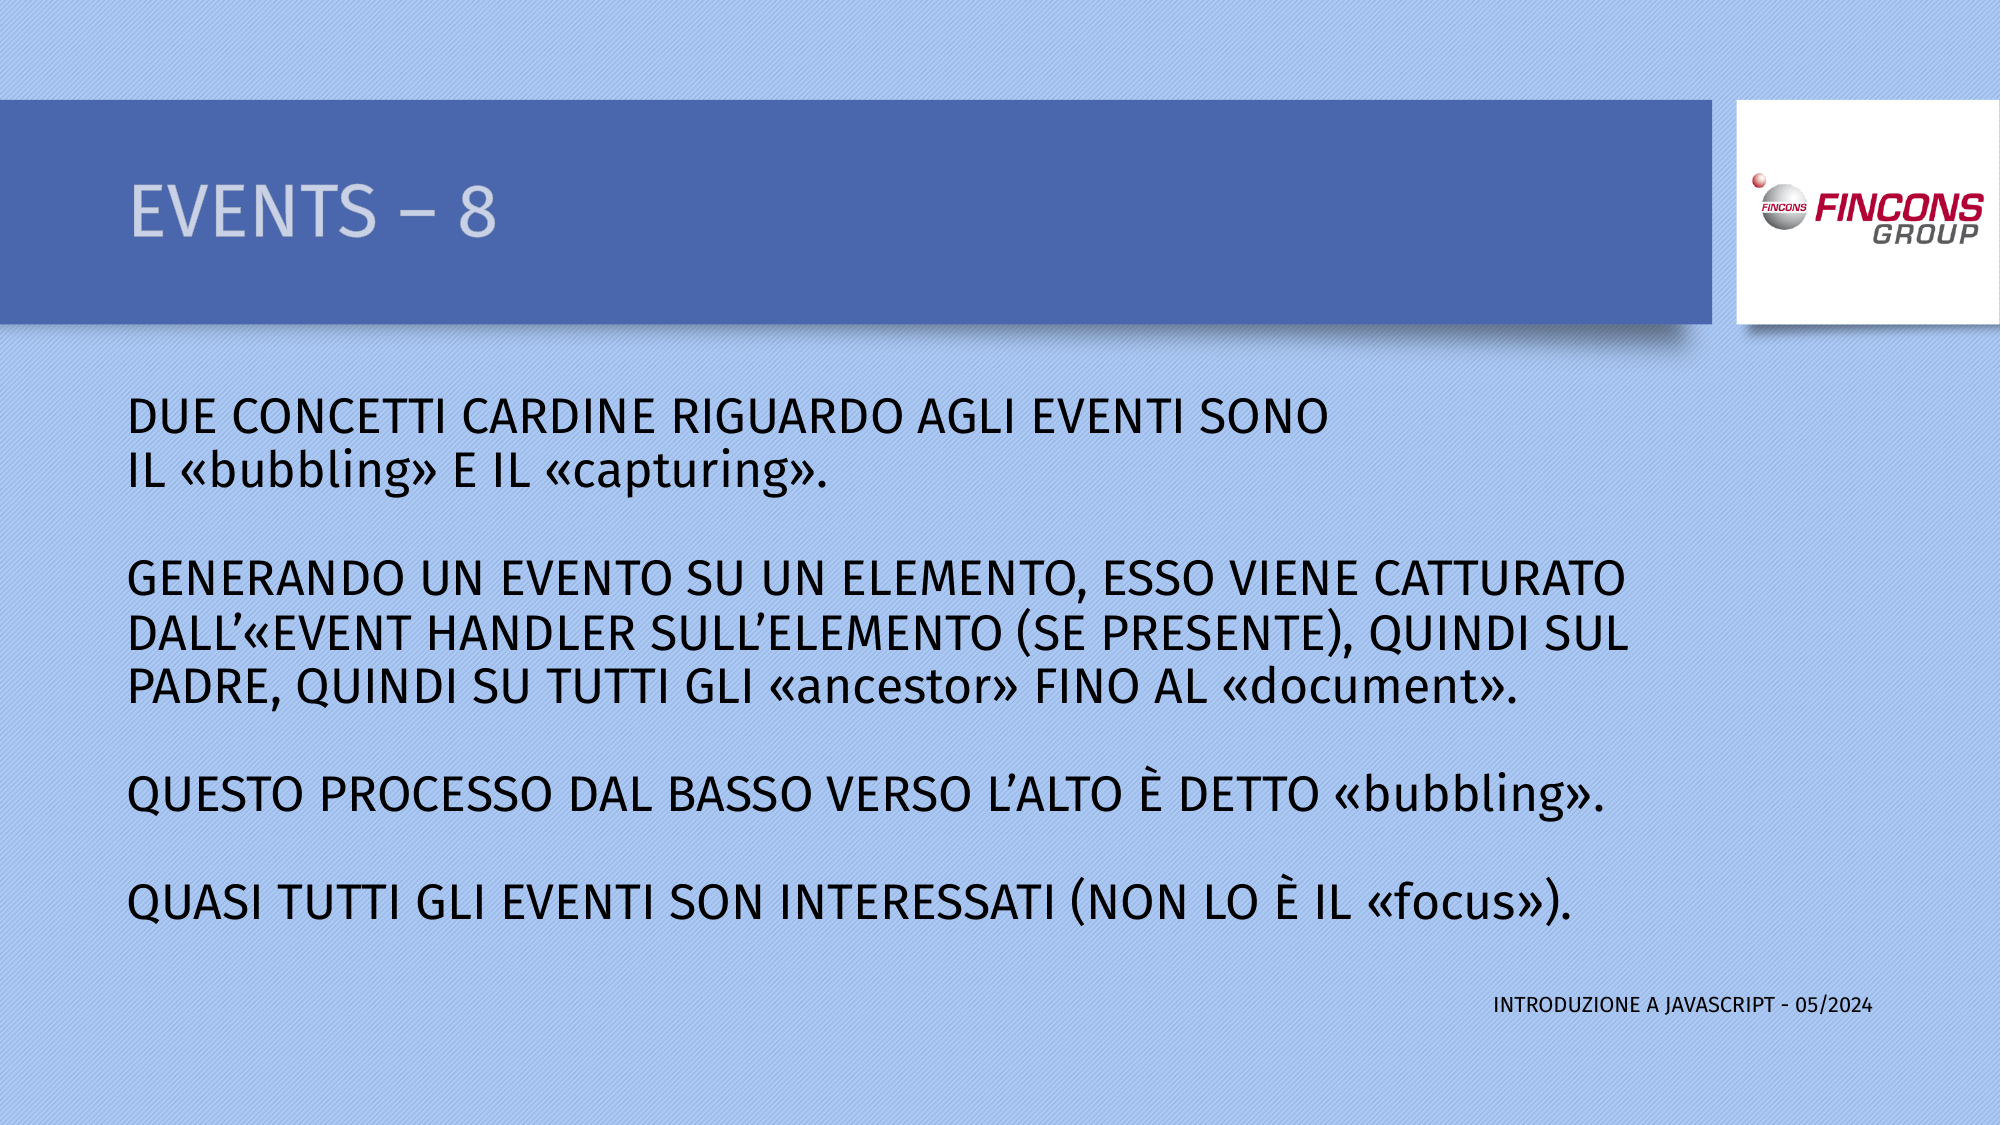

# EVENTS – 8
DUE CONCETTI CARDINE RIGUARDO AGLI EVENTI SONO
IL «bubbling» E IL «capturing».
GENERANDO UN EVENTO SU UN ELEMENTO, ESSO VIENE CATTURATO DALL’«EVENT HANDLER SULL’ELEMENTO (SE PRESENTE), QUINDI SUL PADRE, QUINDI SU TUTTI GLI «ancestor» FINO AL «document».
QUESTO PROCESSO DAL BASSO VERSO L’ALTO È DETTO «bubbling».
QUASI TUTTI GLI EVENTI SON INTERESSATI (NON LO È IL «focus»).
INTRODUZIONE A JAVASCRIPT - 05/2024